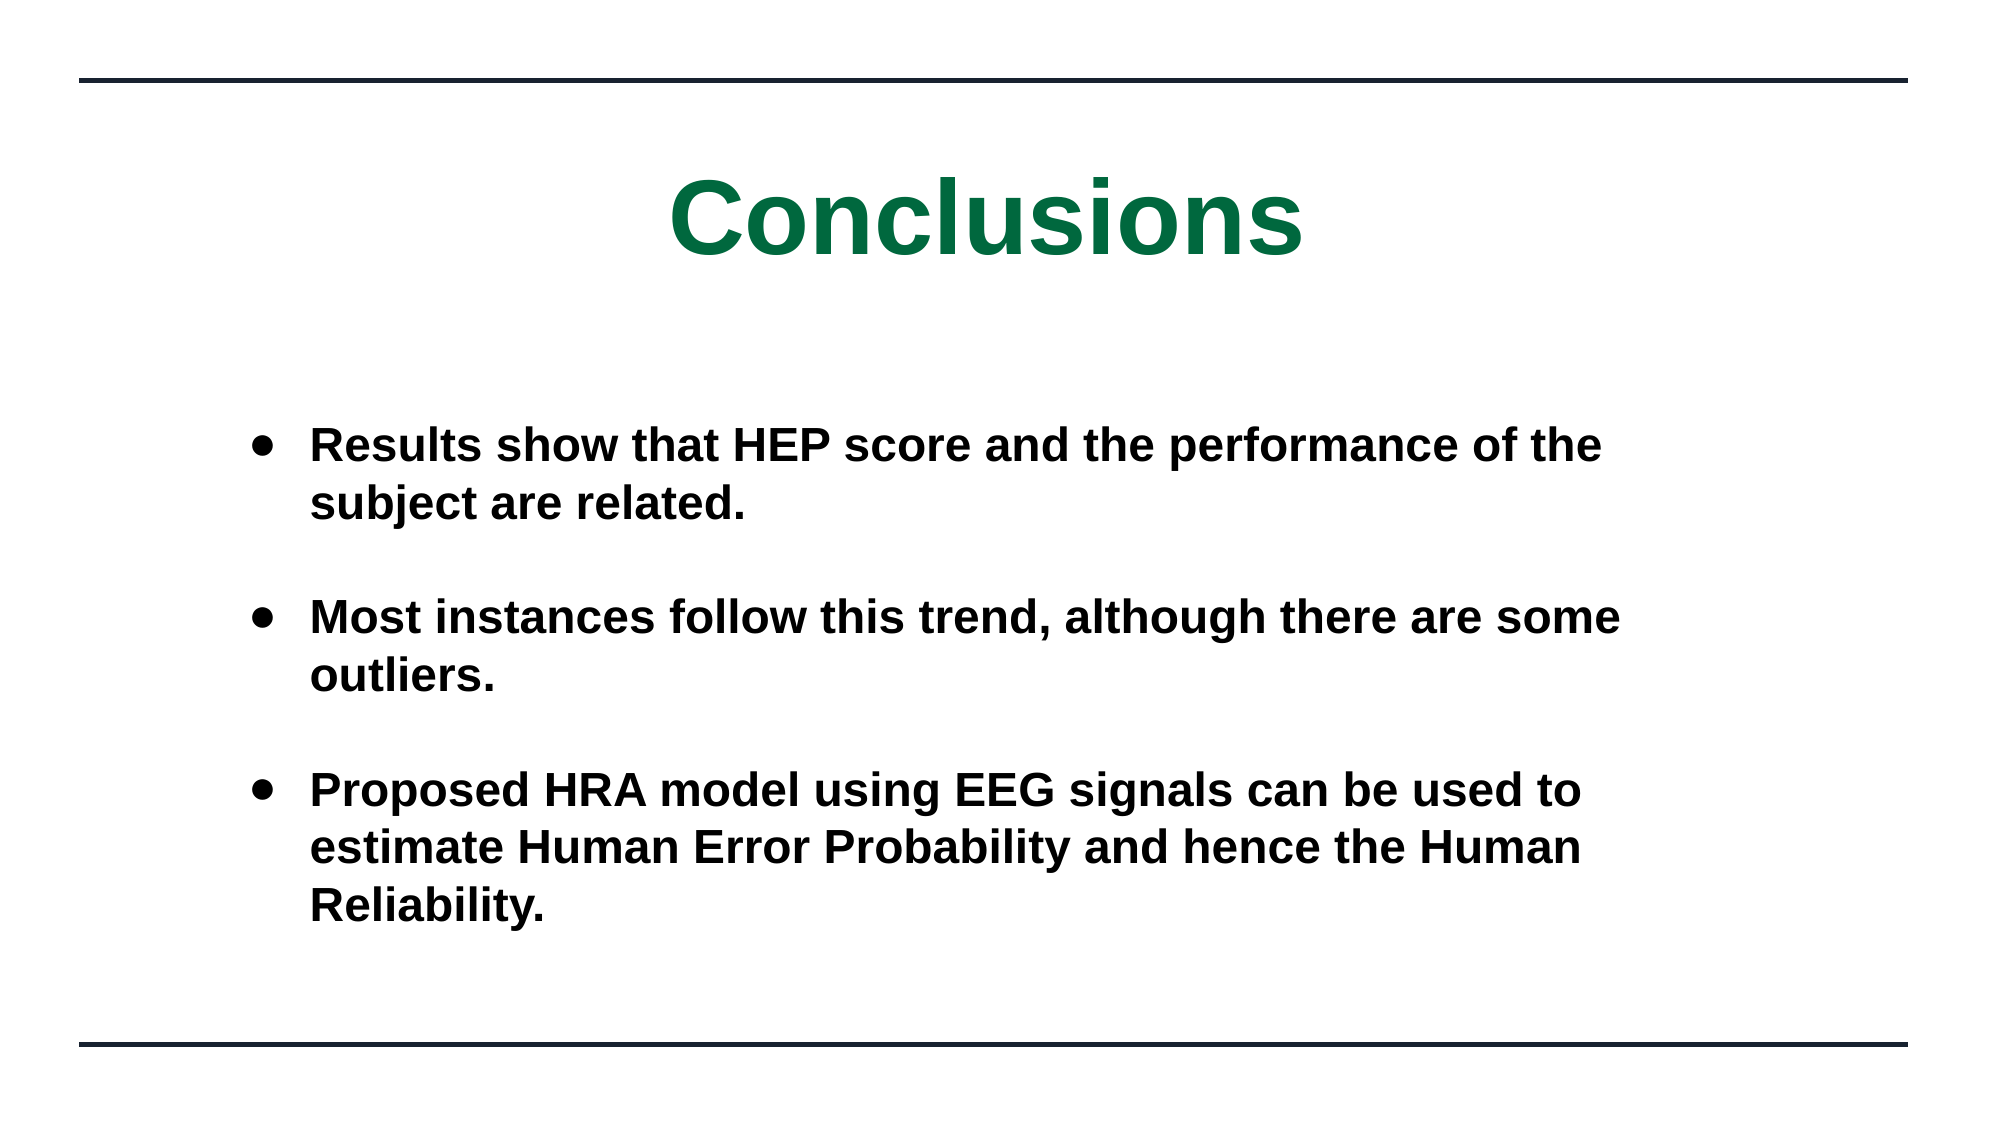

Conclusions
Results show that HEP score and the performance of the subject are related.
Most instances follow this trend, although there are some outliers.
Proposed HRA model using EEG signals can be used to estimate Human Error Probability and hence the Human Reliability.